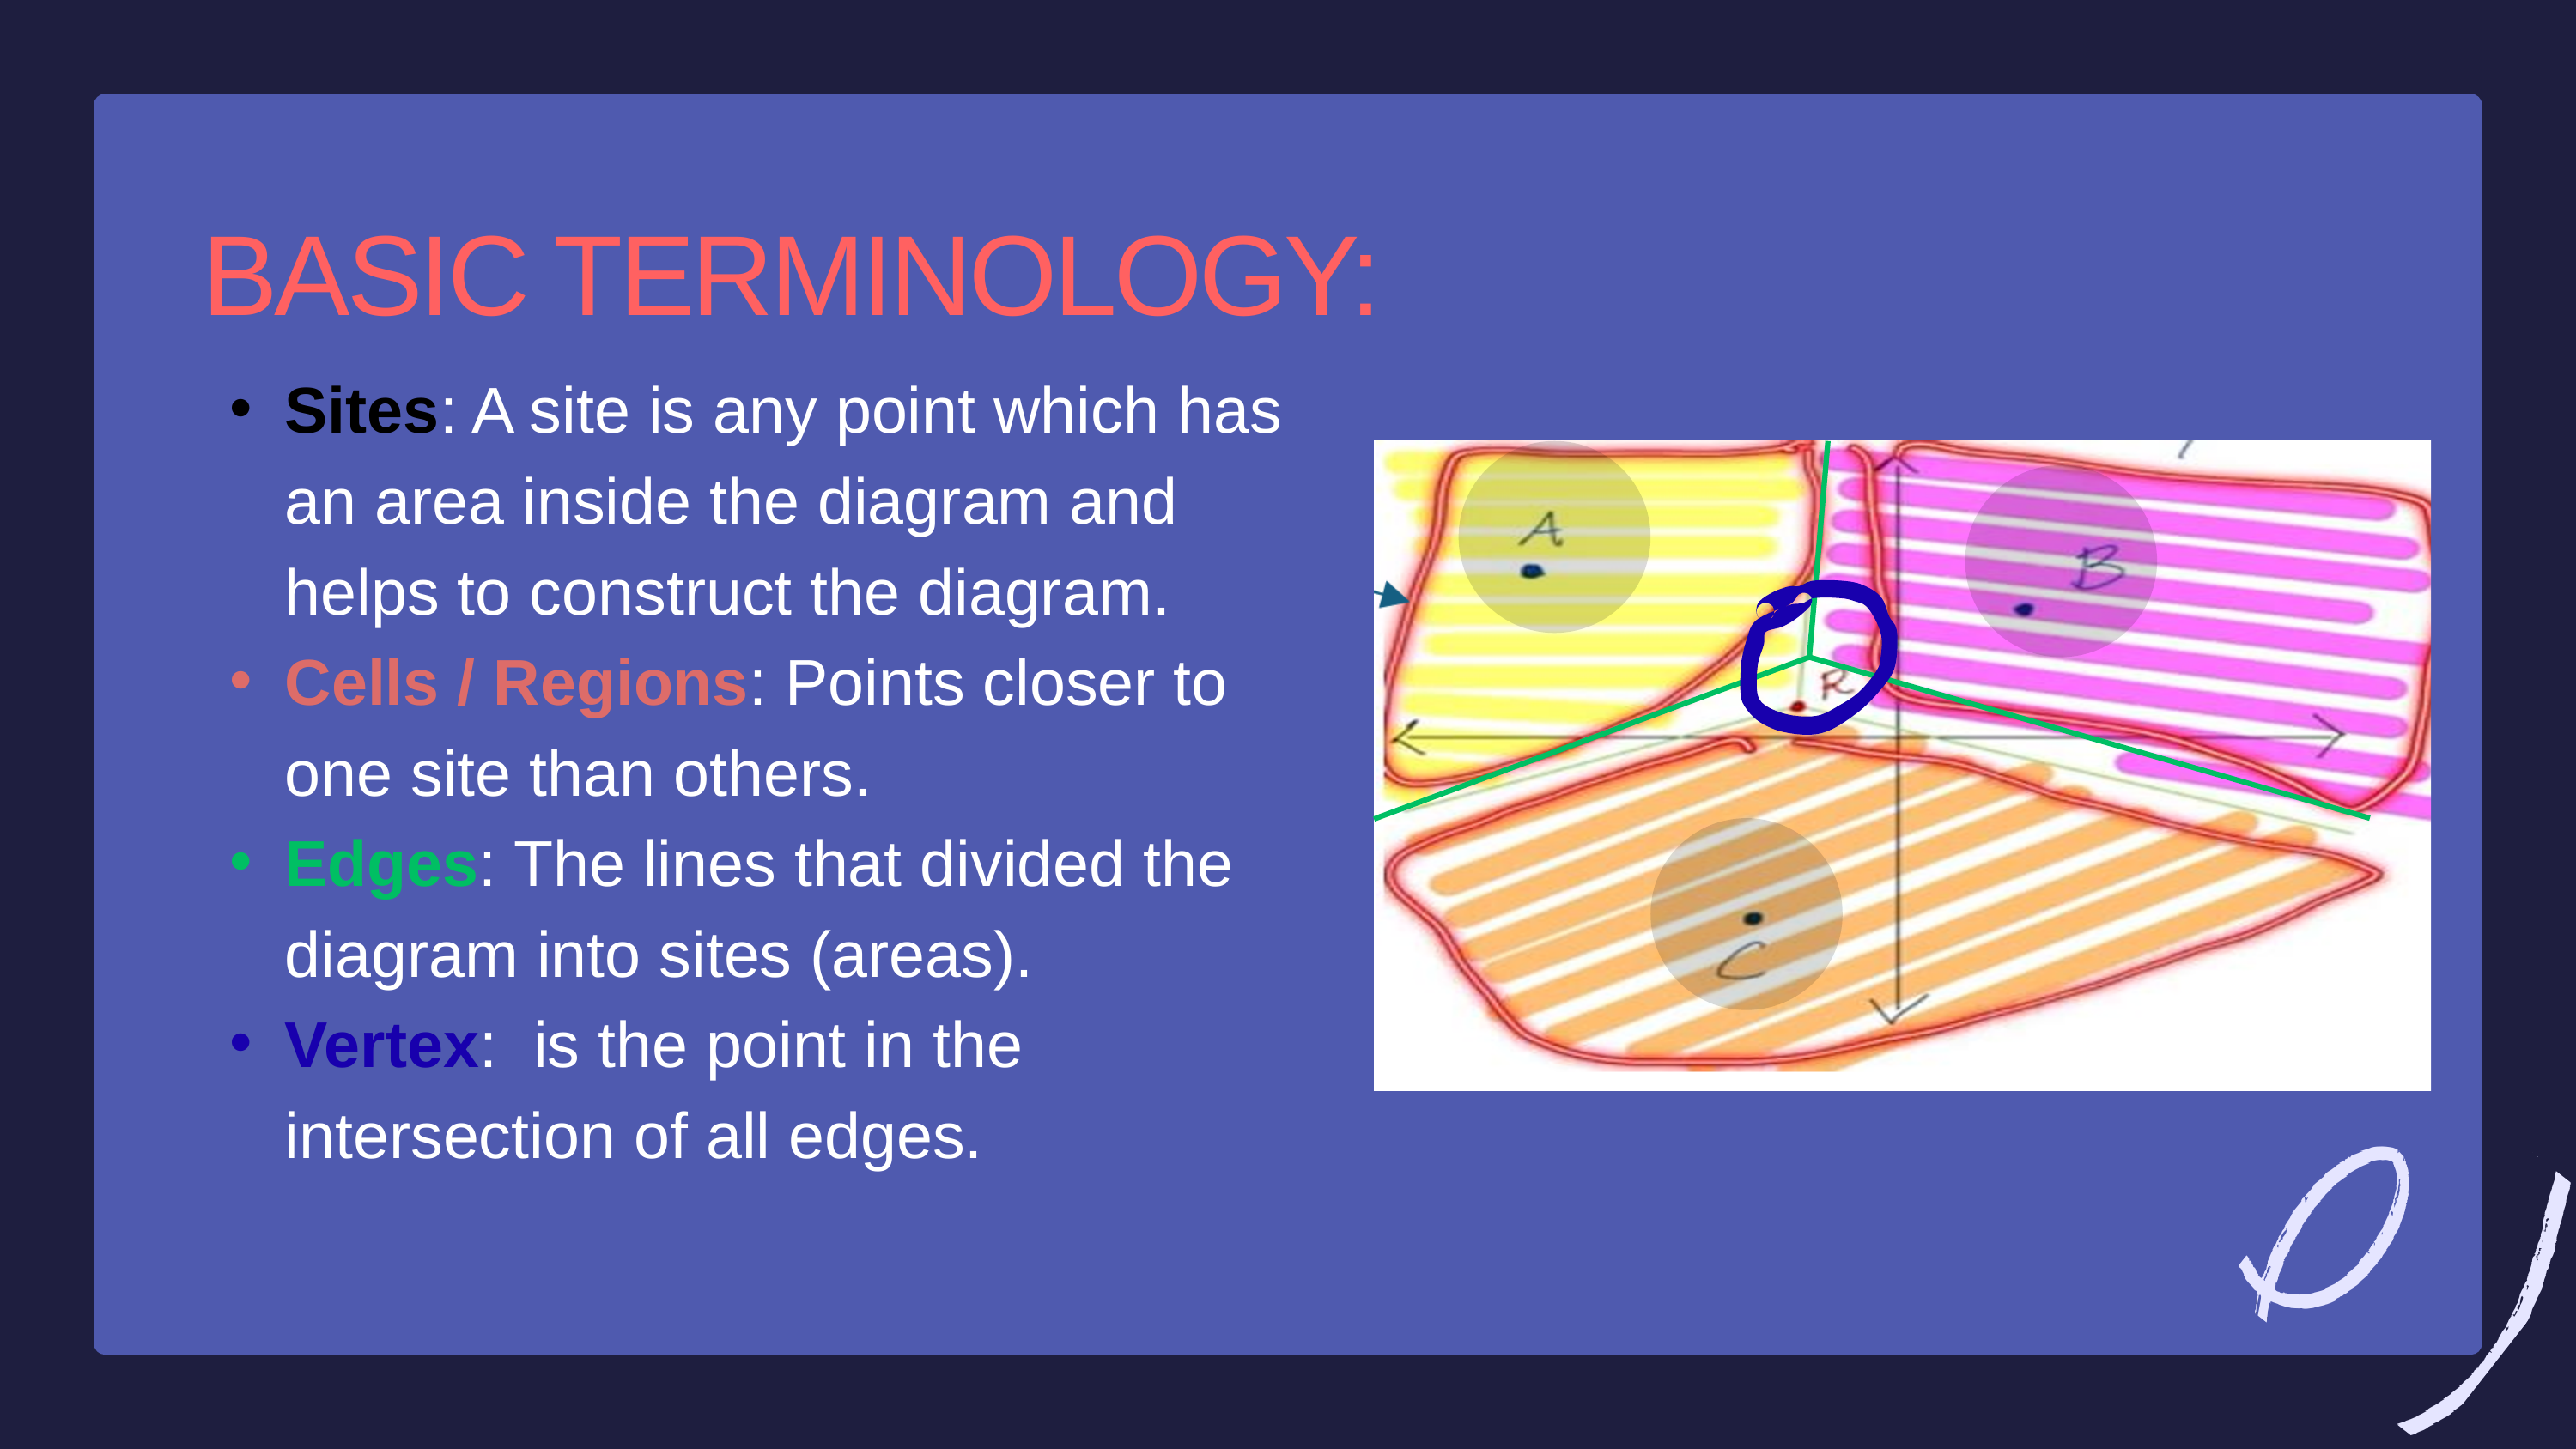

BASIC TERMINOLOGY:

Sites: A site is any point which has an area inside the diagram and helps to construct the diagram.
Cells / Regions: Points closer to one site than others.
Edges: The lines that divided the diagram into sites (areas).
Vertex:  is the point in the intersection of all edges.